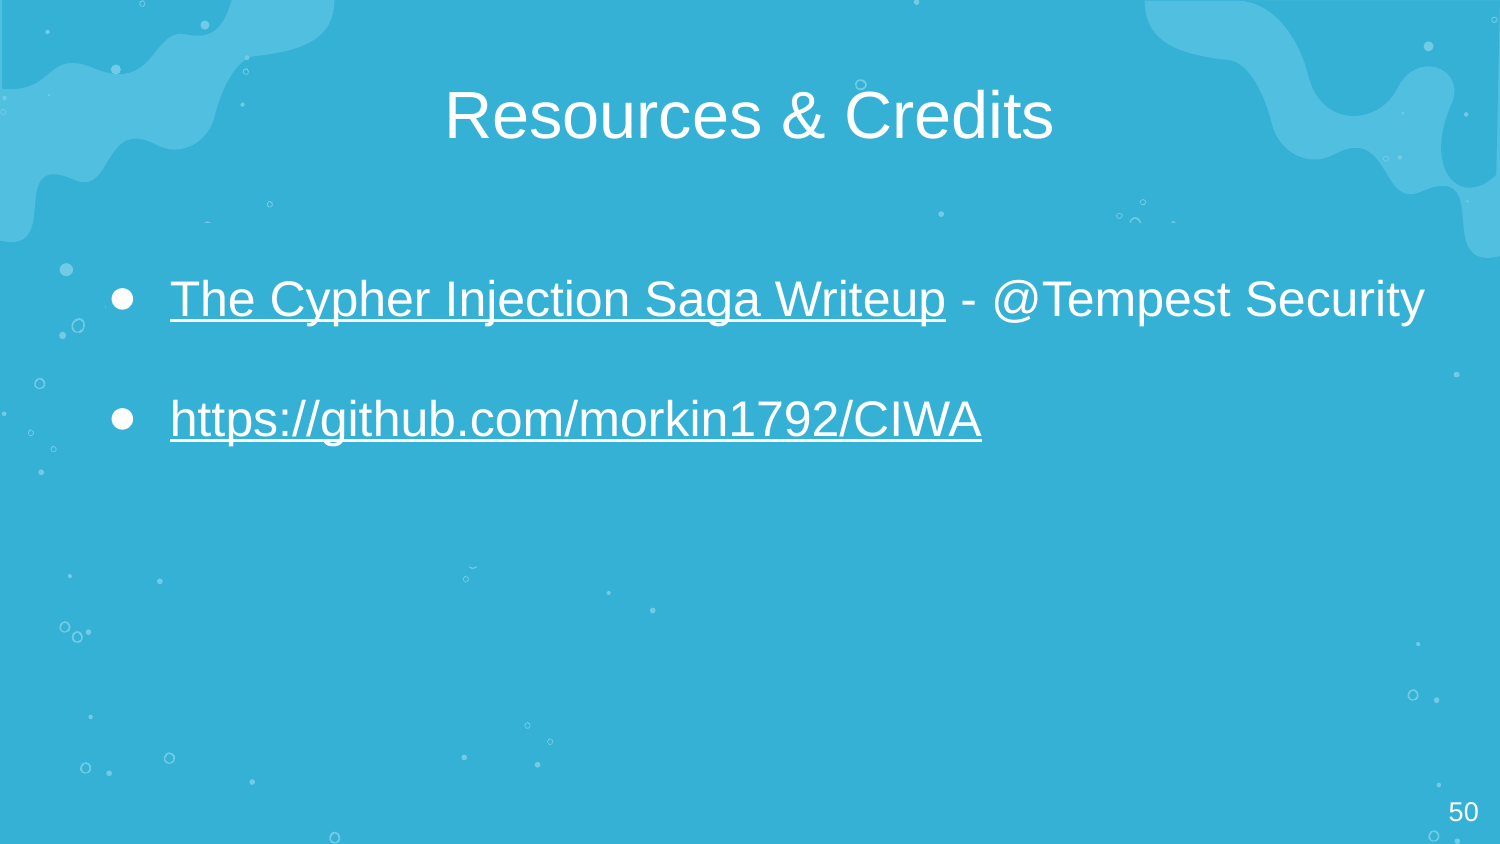

# Resources & Credits

The Cypher Injection Saga Writeup - @Tempest Security

https://github.com/morkin1792/CIWA
50